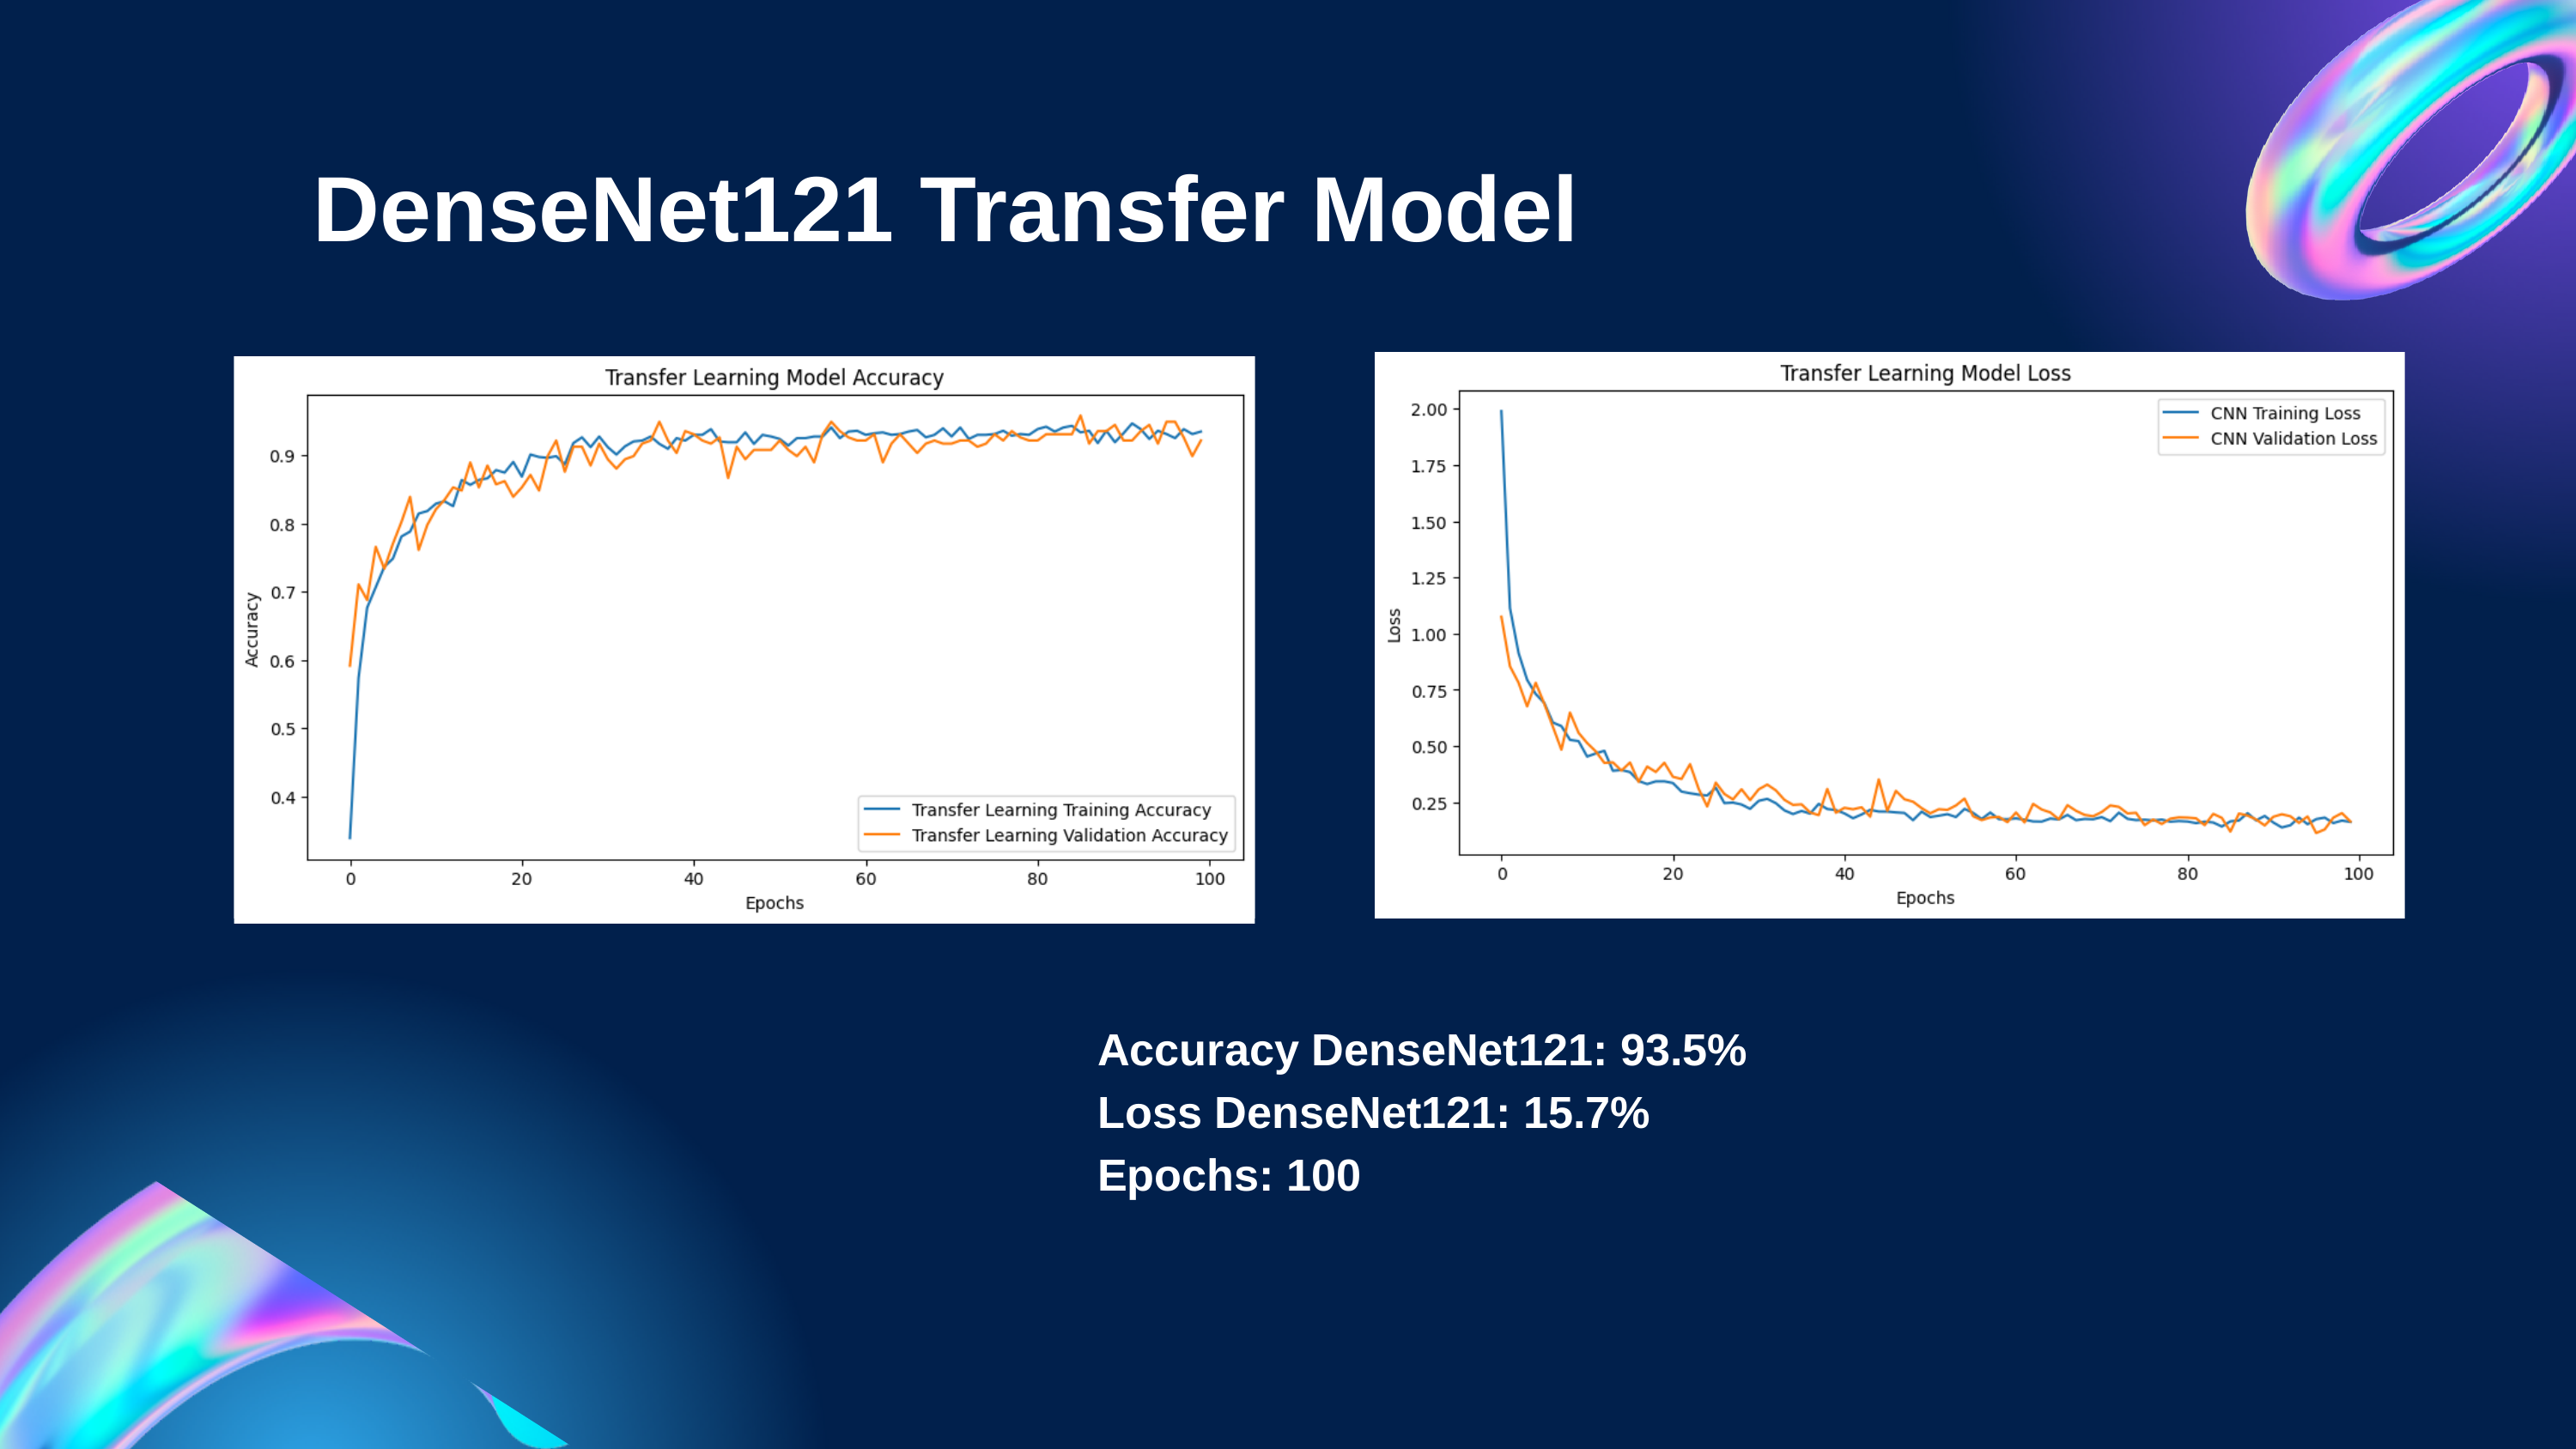

DenseNet121 Transfer Model

Accuracy DenseNet121: 93.5%
Loss DenseNet121: 15.7%
Epochs: 100